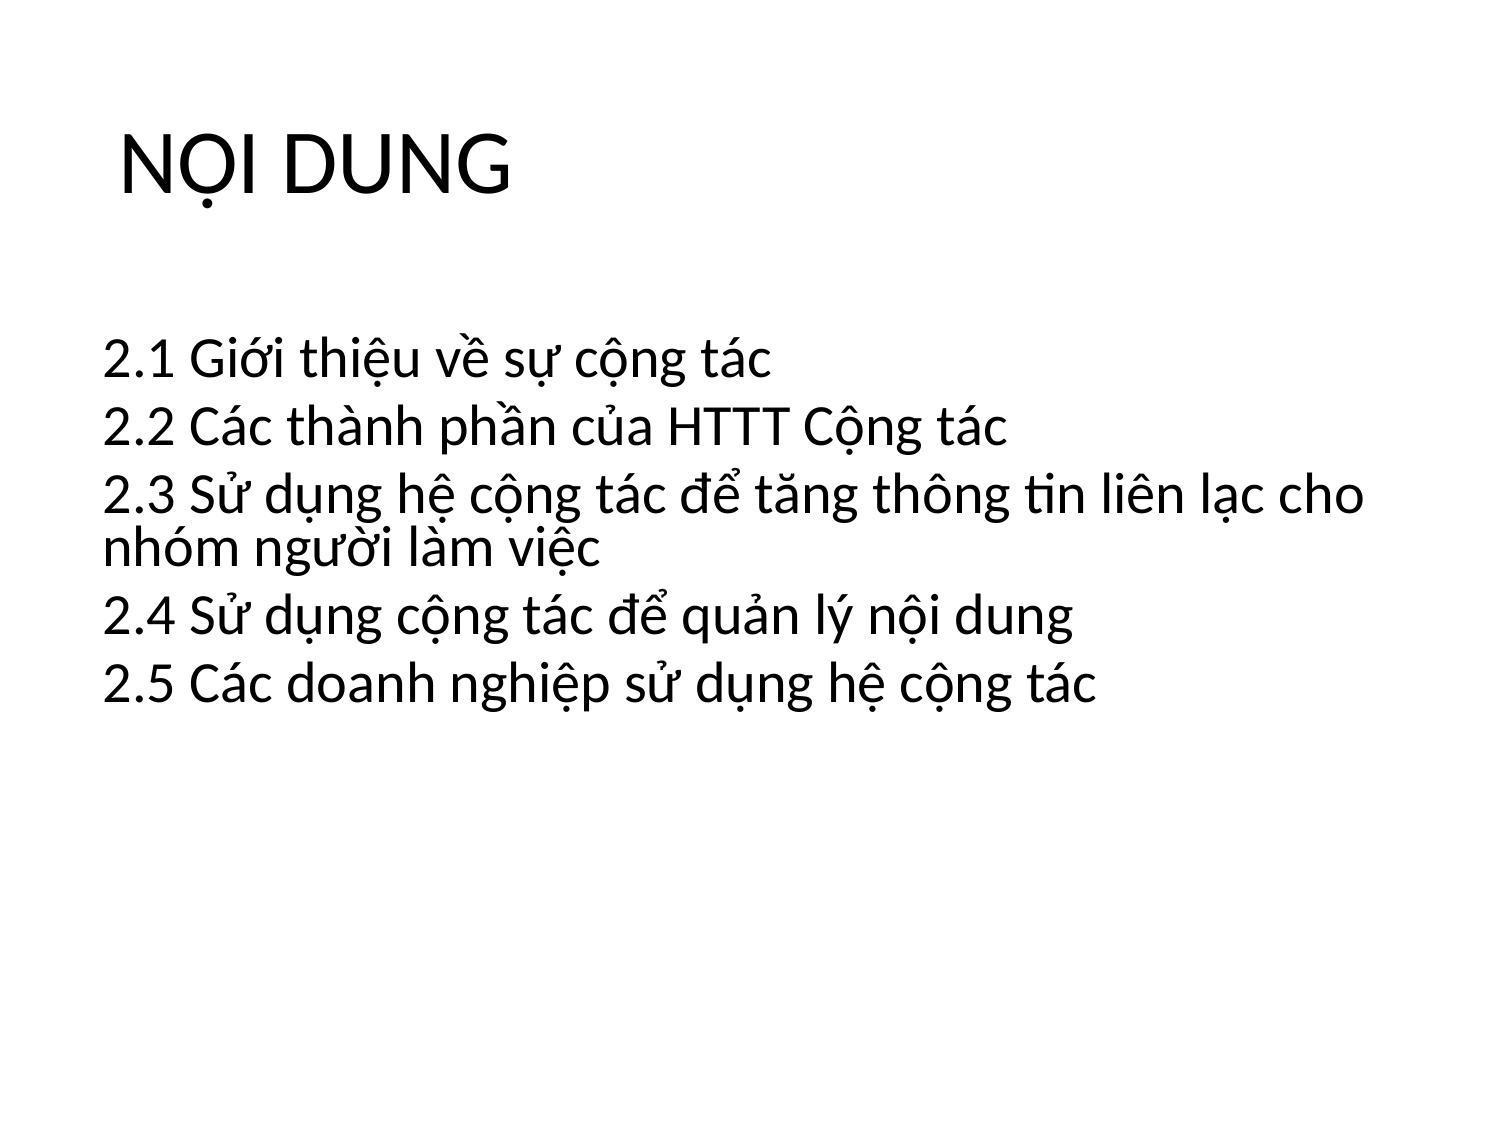

# NỘI DUNG
2.1 Giới thiệu về sự cộng tác
2.2 Các thành phần của HTTT Cộng tác
2.3 Sử dụng hệ cộng tác để tăng thông tin liên lạc cho nhóm người làm việc
2.4 Sử dụng cộng tác để quản lý nội dung
2.5 Các doanh nghiệp sử dụng hệ cộng tác